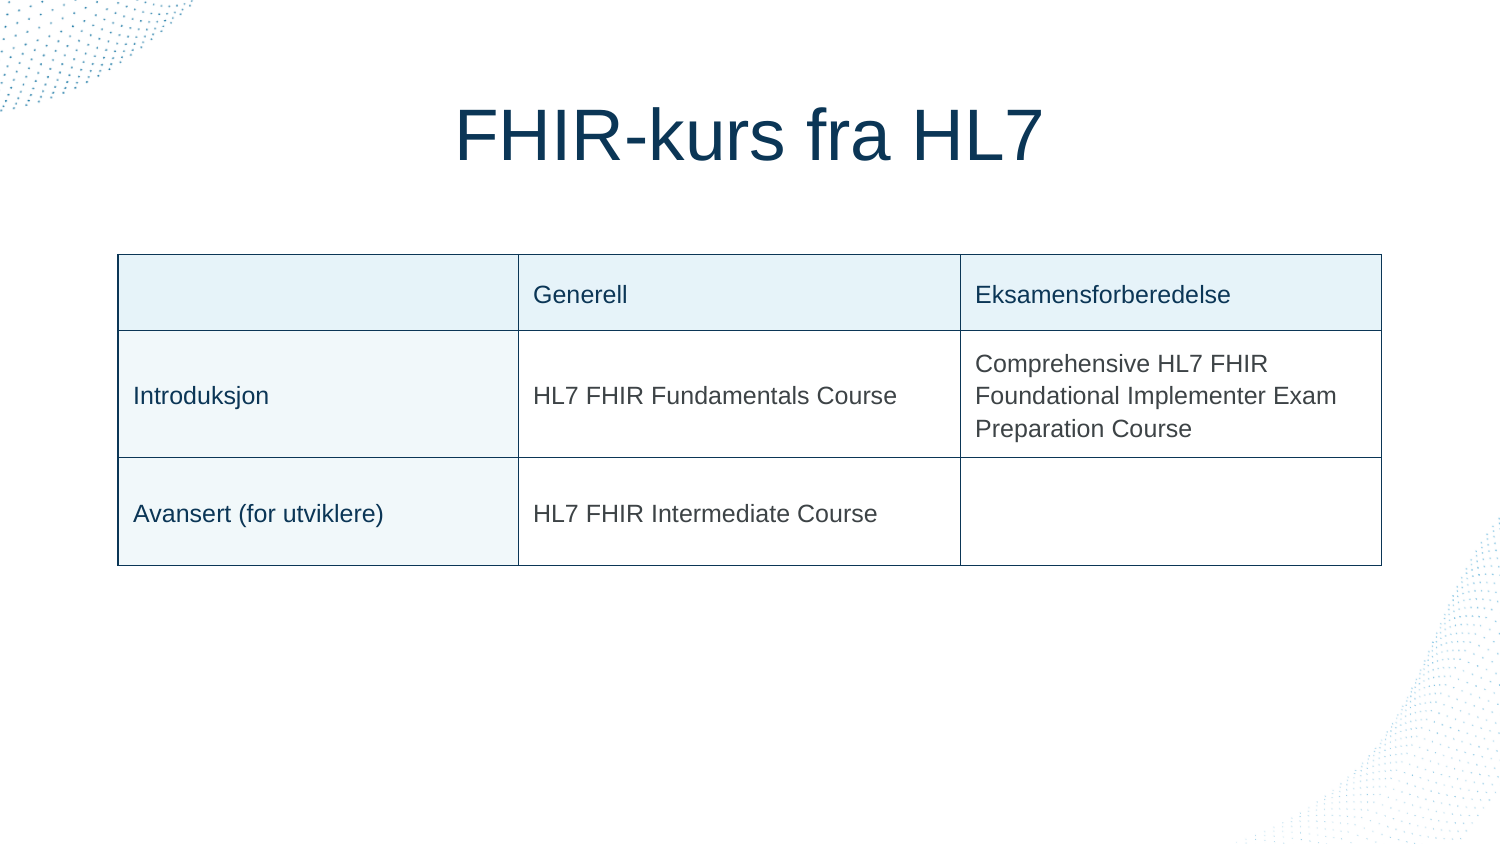

# FHIR-kurs fra HL7
|  | Generell | Eksamensforberedelse |
| --- | --- | --- |
| Introduksjon | HL7 FHIR Fundamentals Course | Comprehensive HL7 FHIR Foundational Implementer Exam Preparation Course |
| Avansert (for utviklere) | HL7 FHIR Intermediate Course |  |